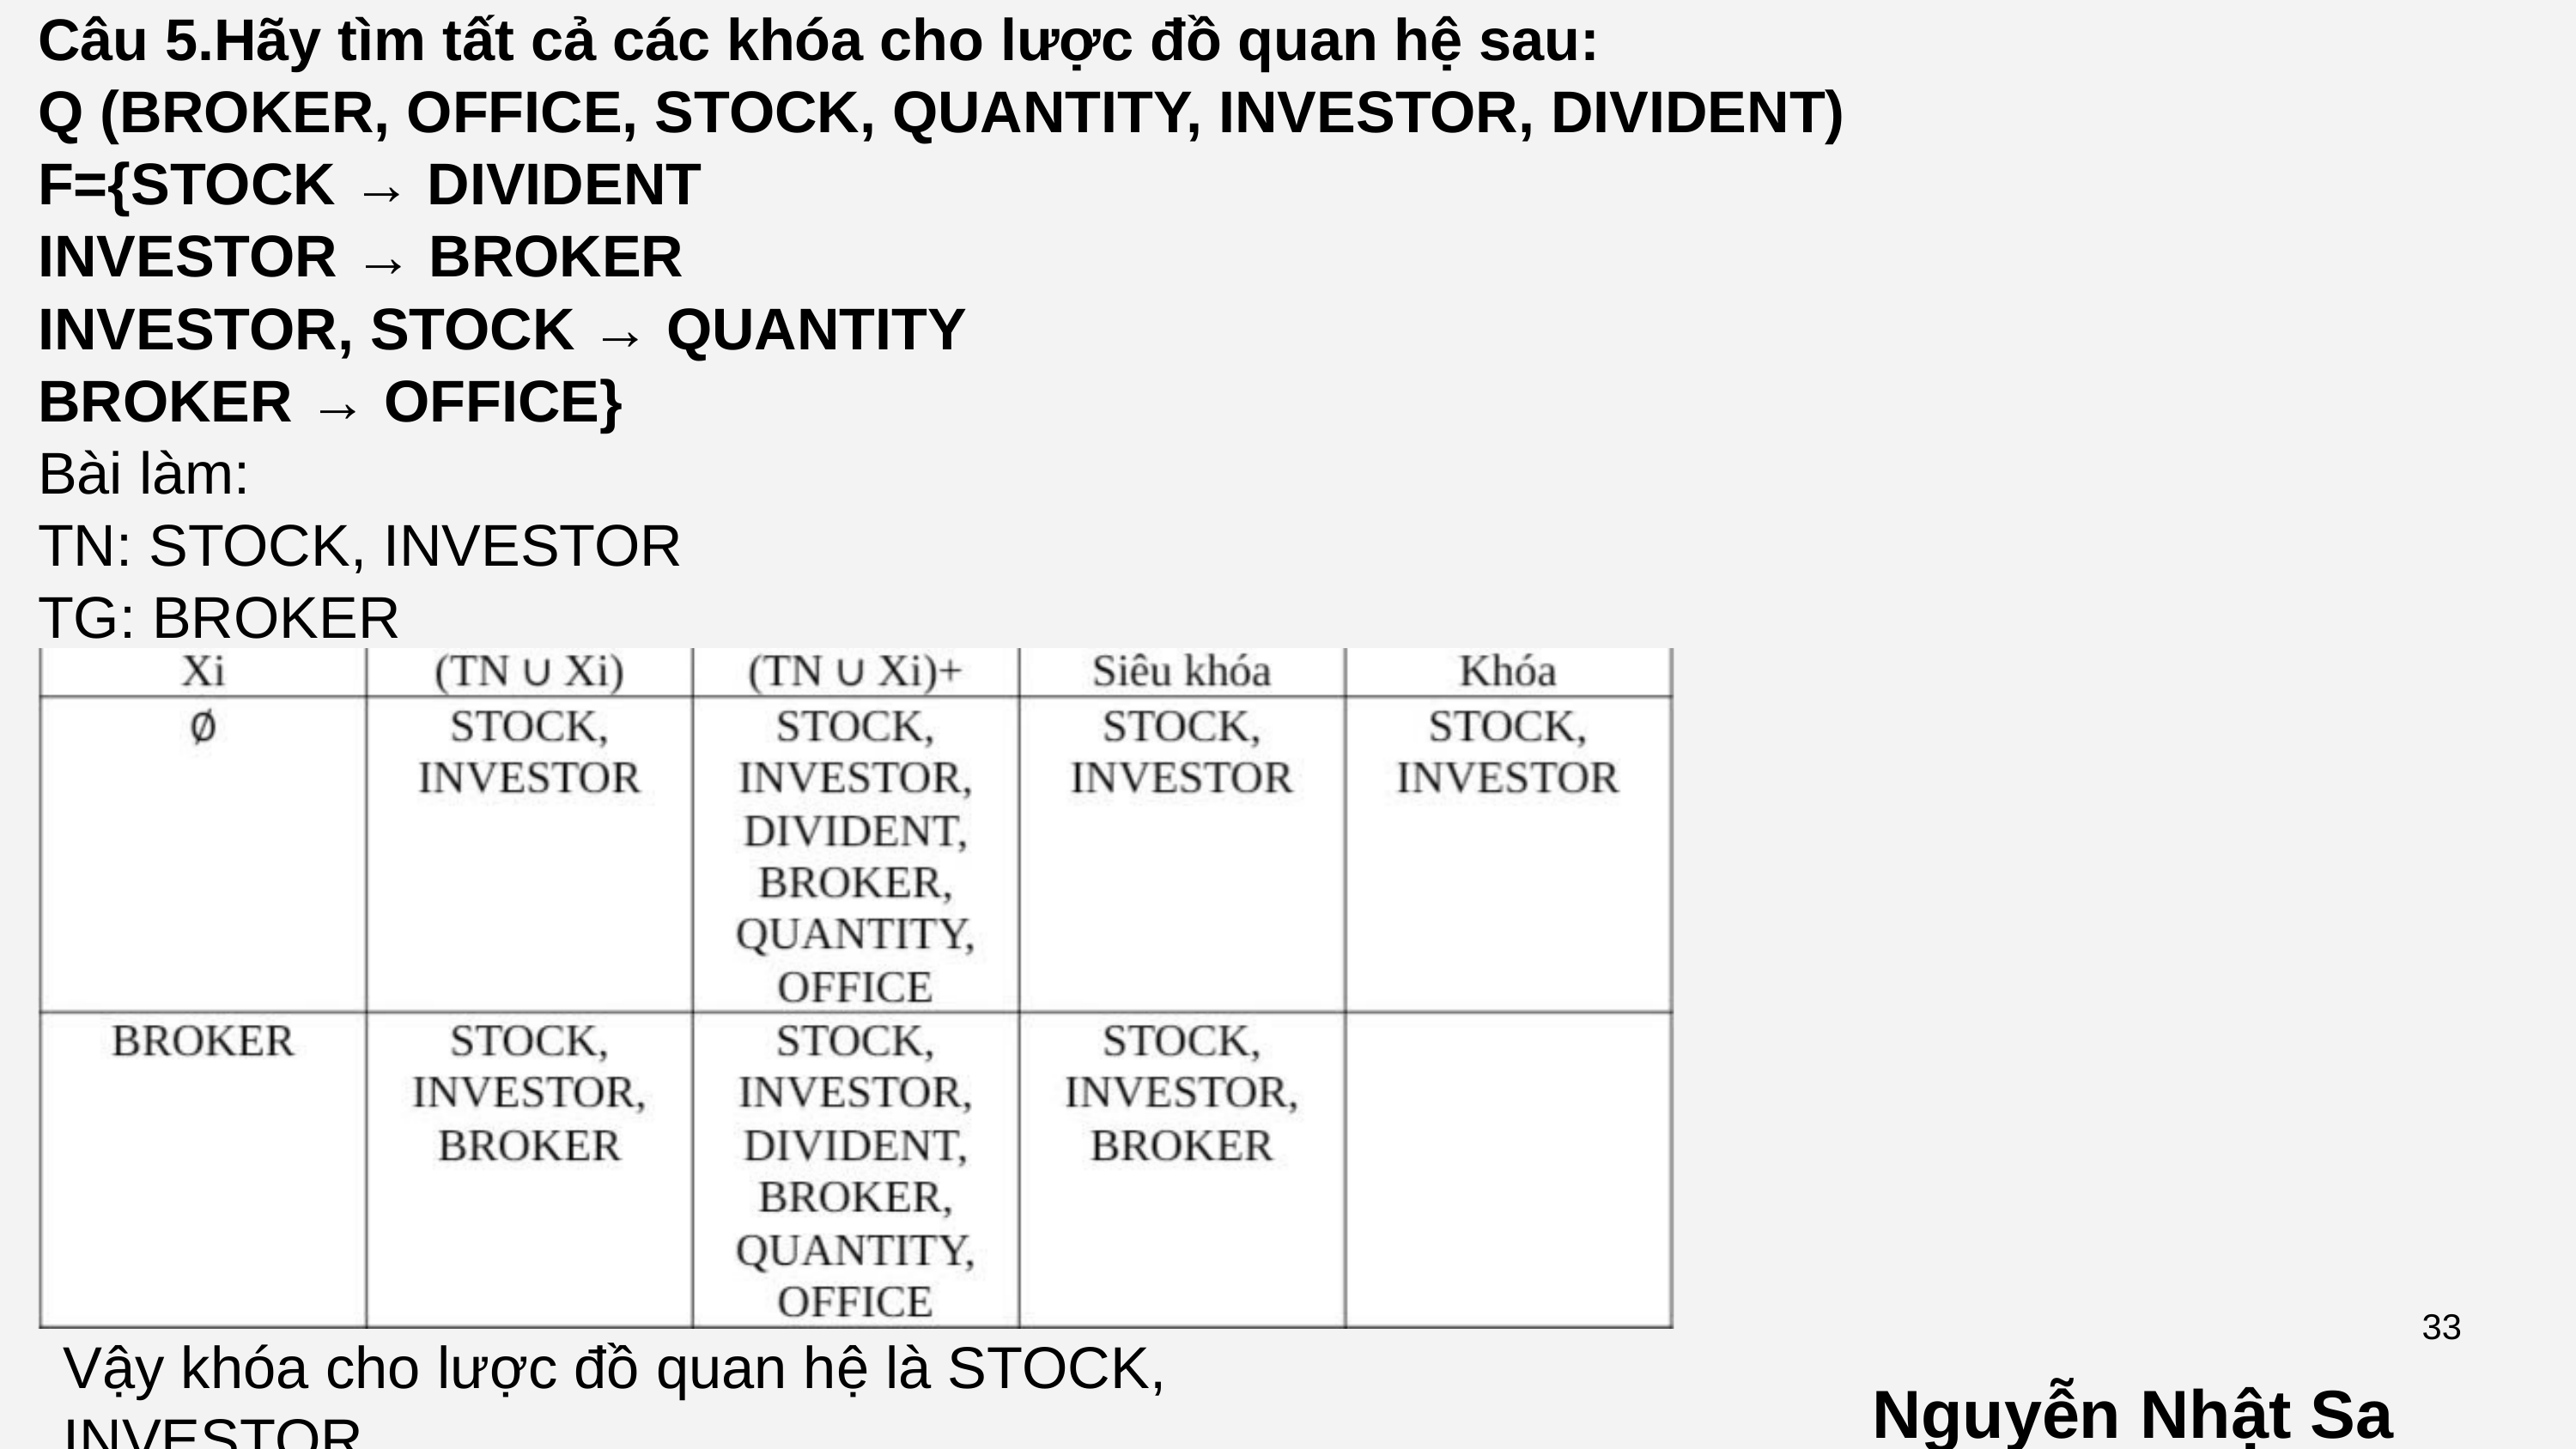

Câu 5.Hãy tìm tất cả các khóa cho lược đồ quan hệ sau:
Q (BROKER, OFFICE, STOCK, QUANTITY, INVESTOR, DIVIDENT)
F={STOCK → DIVIDENT
INVESTOR → BROKER
INVESTOR, STOCK → QUANTITY
BROKER → OFFICE}
Bài làm:
TN: STOCK, INVESTOR
TG: BROKER

33
Vậy khóa cho lược đồ quan hệ là STOCK, INVESTOR
Nguyễn Nhật Sa Sa